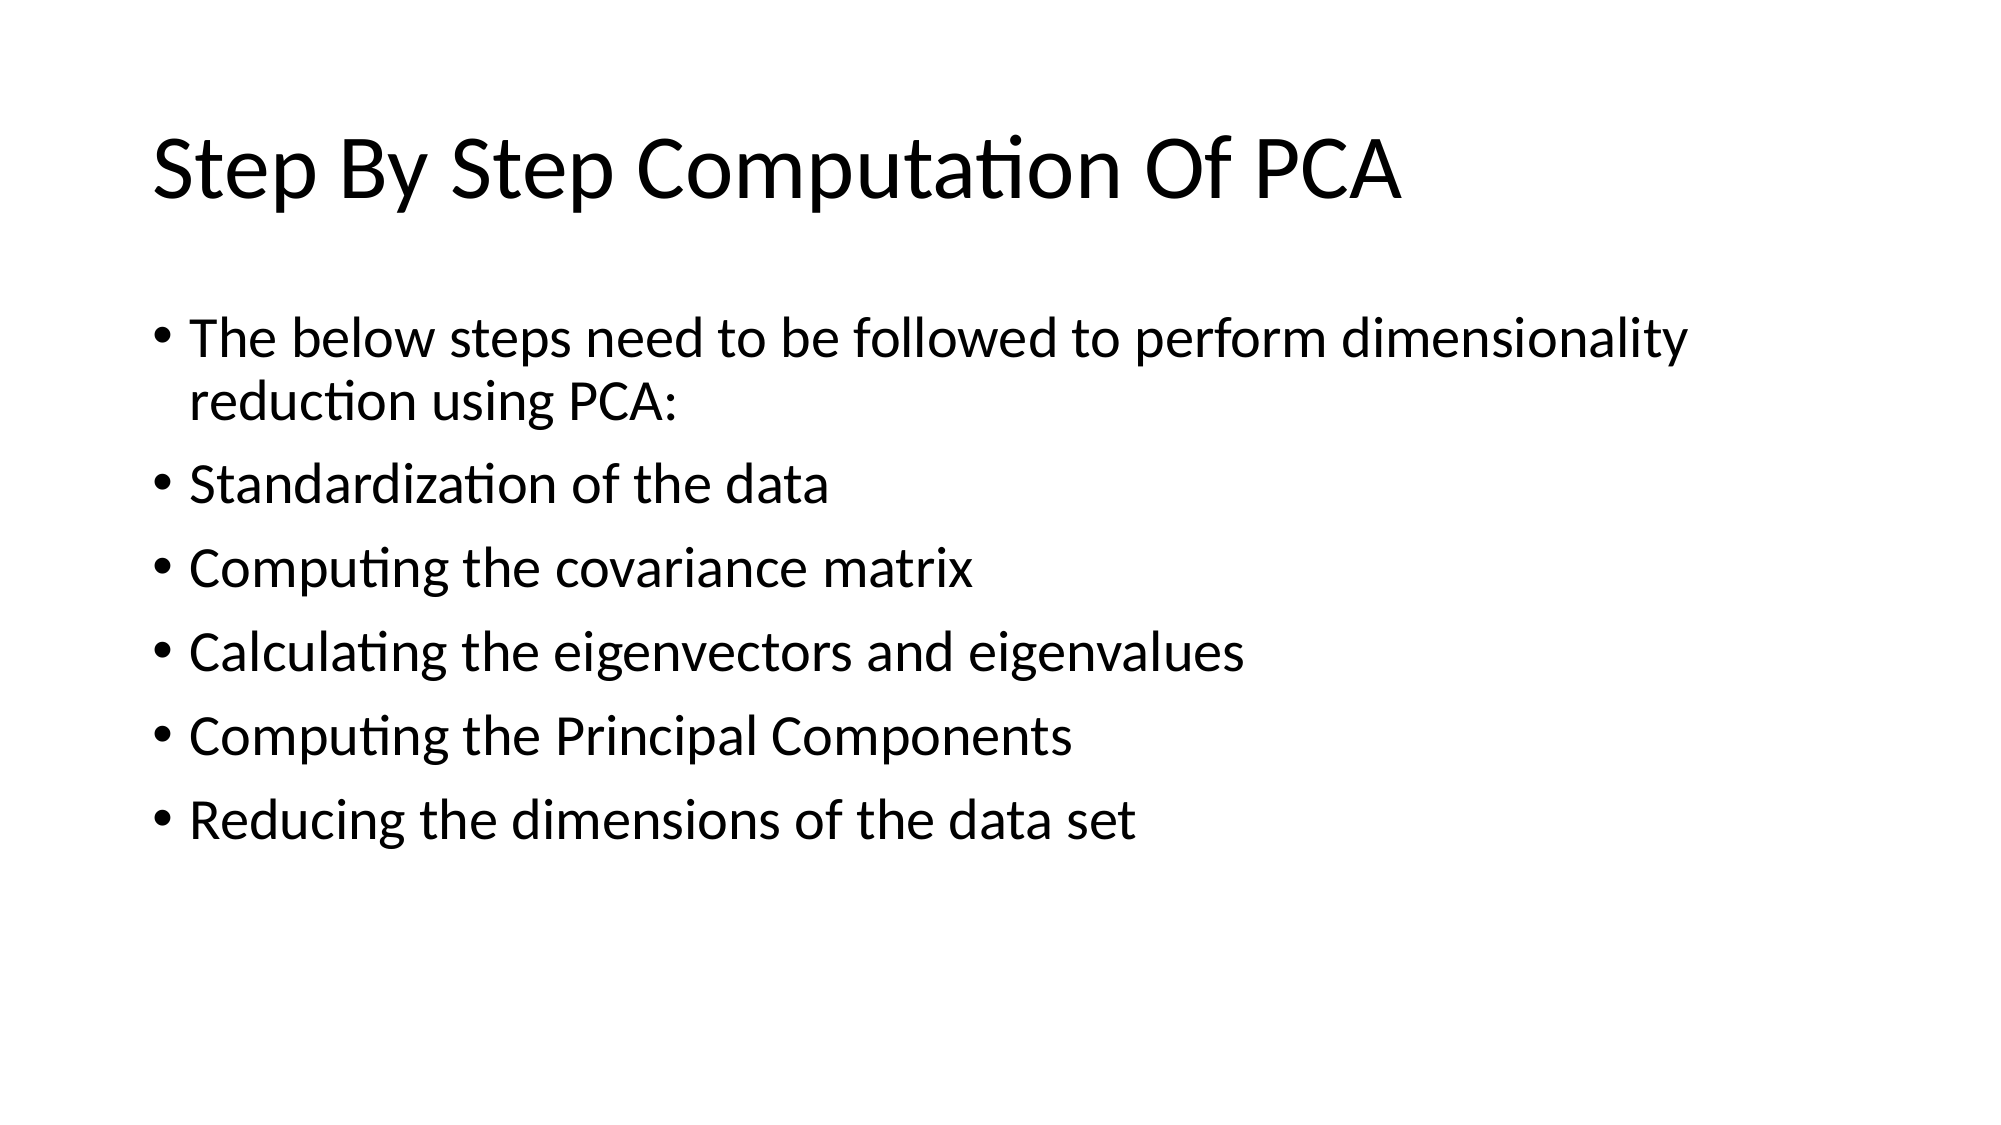

# Step By Step Computation Of PCA
The below steps need to be followed to perform dimensionality reduction using PCA:
Standardization of the data
Computing the covariance matrix
Calculating the eigenvectors and eigenvalues
Computing the Principal Components
Reducing the dimensions of the data set